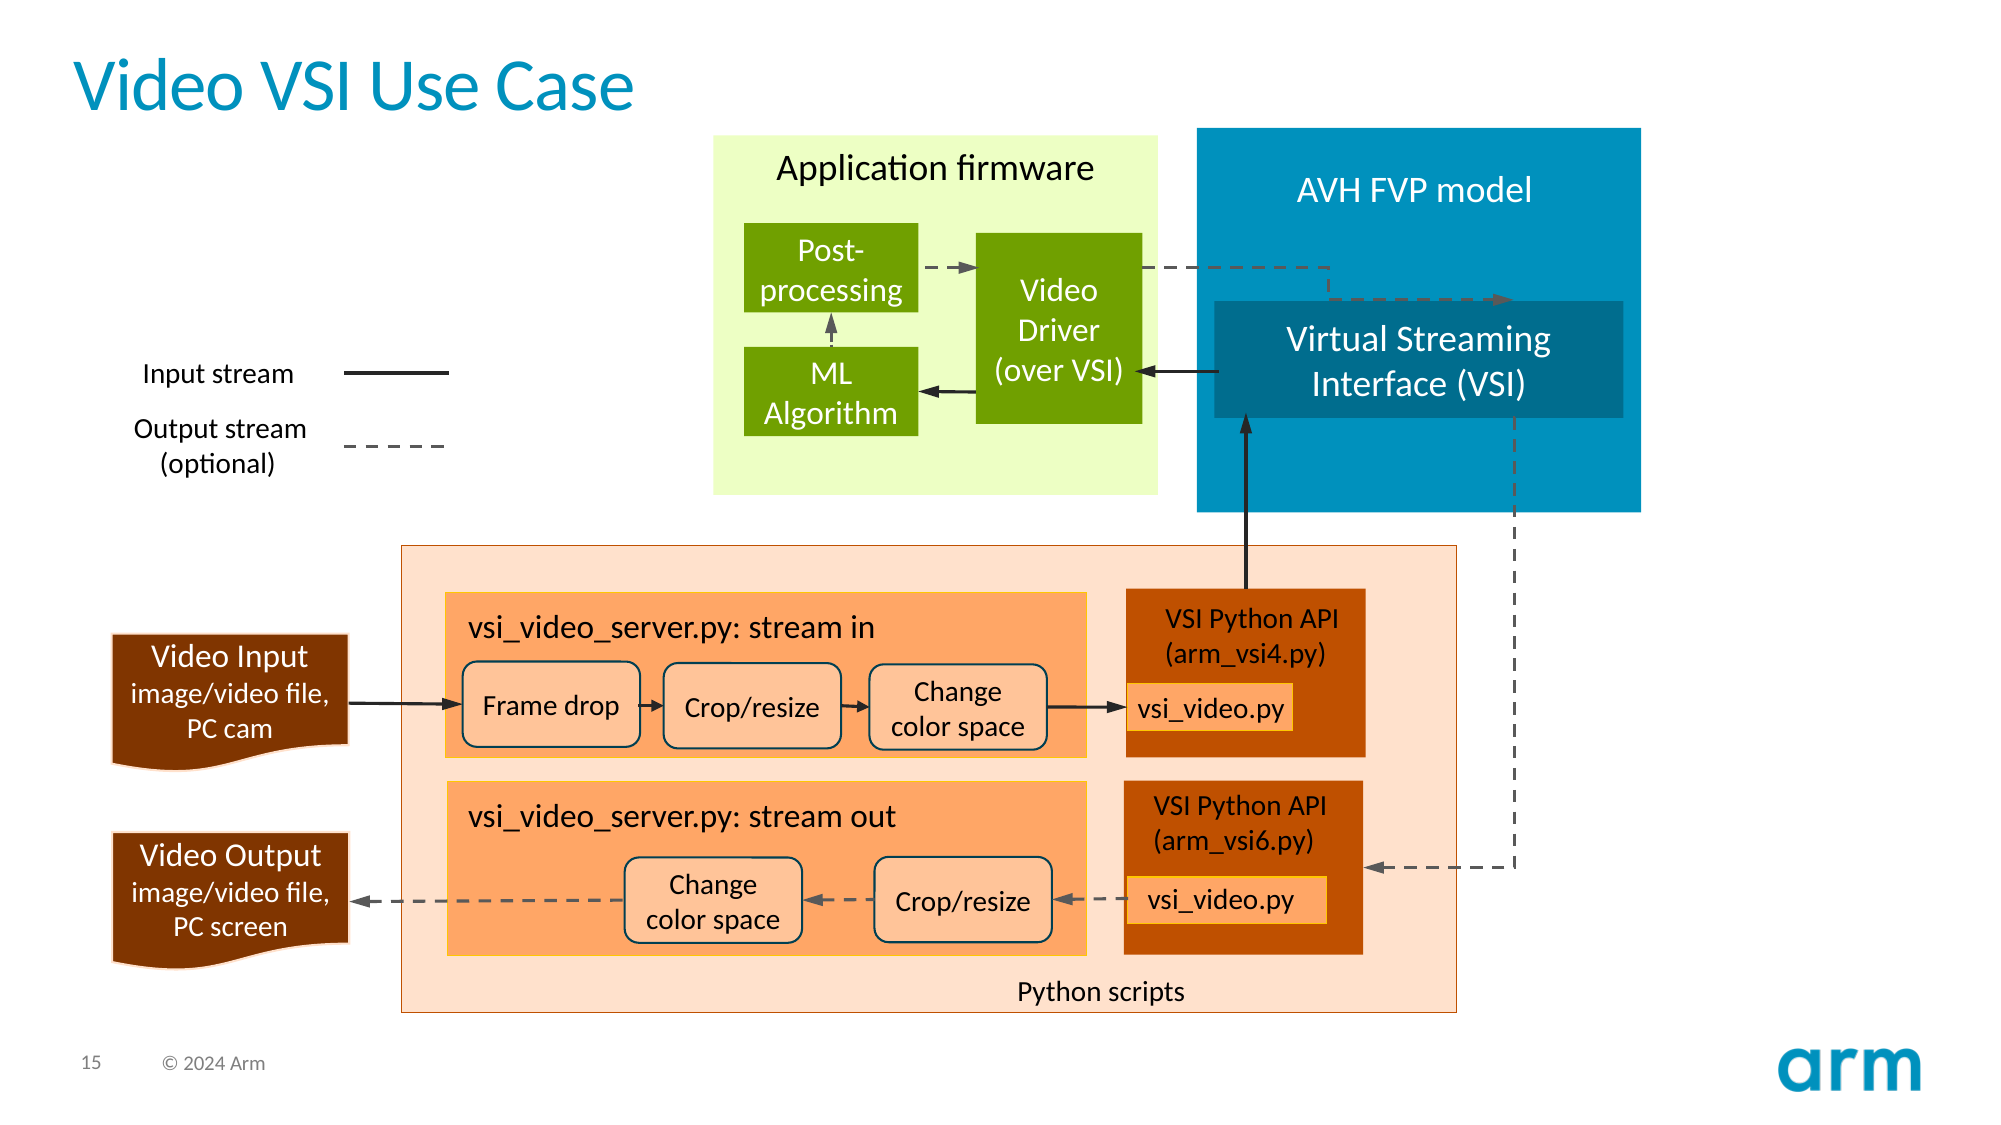

# Video VSI Use Case
AVH FVP model

Application firmware
Post-processing
Video Driver
(over VSI)
Virtual Streaming Interface (VSI)
Input stream
ML Algorithm
Output stream
    (optional)

  VSI Python API
(arm_vsi4.py)

vsi_video_server.py: stream in
Video Input
image/video file, PC cam
Frame drop
Crop/resize
Change color space
vsi_video.py

  VSI Python API
(arm_vsi6.py)

vsi_video_server.py: stream out
Video Output
image/video file, PC screen
Crop/resize
Change color space
vsi_video.py

Python scripts